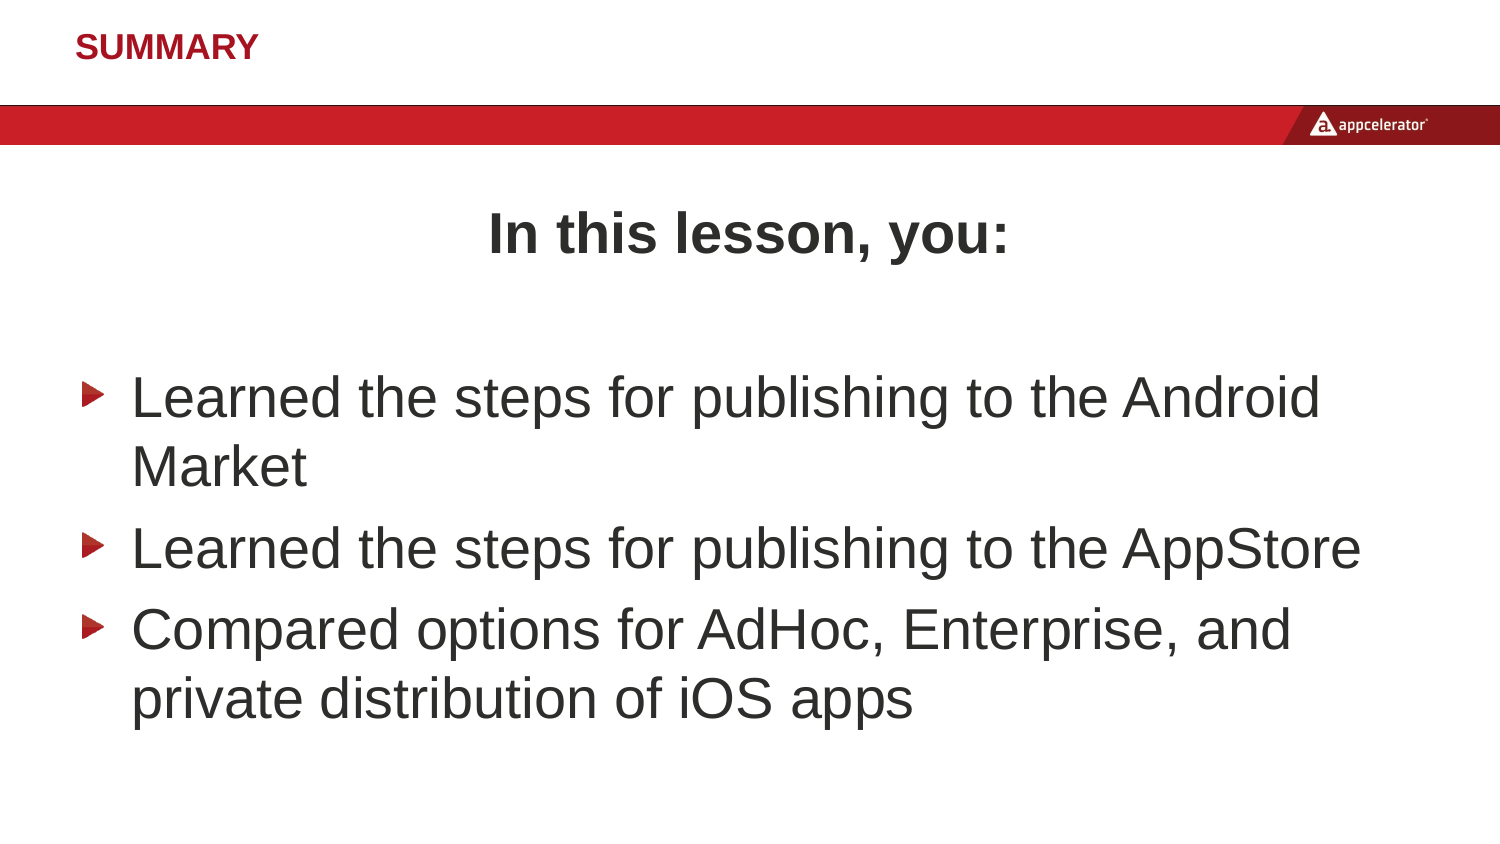

# Summary
In this lesson, you:

Learned the steps for publishing to the Android Market
Learned the steps for publishing to the AppStore
Compared options for AdHoc, Enterprise, and private distribution of iOS apps